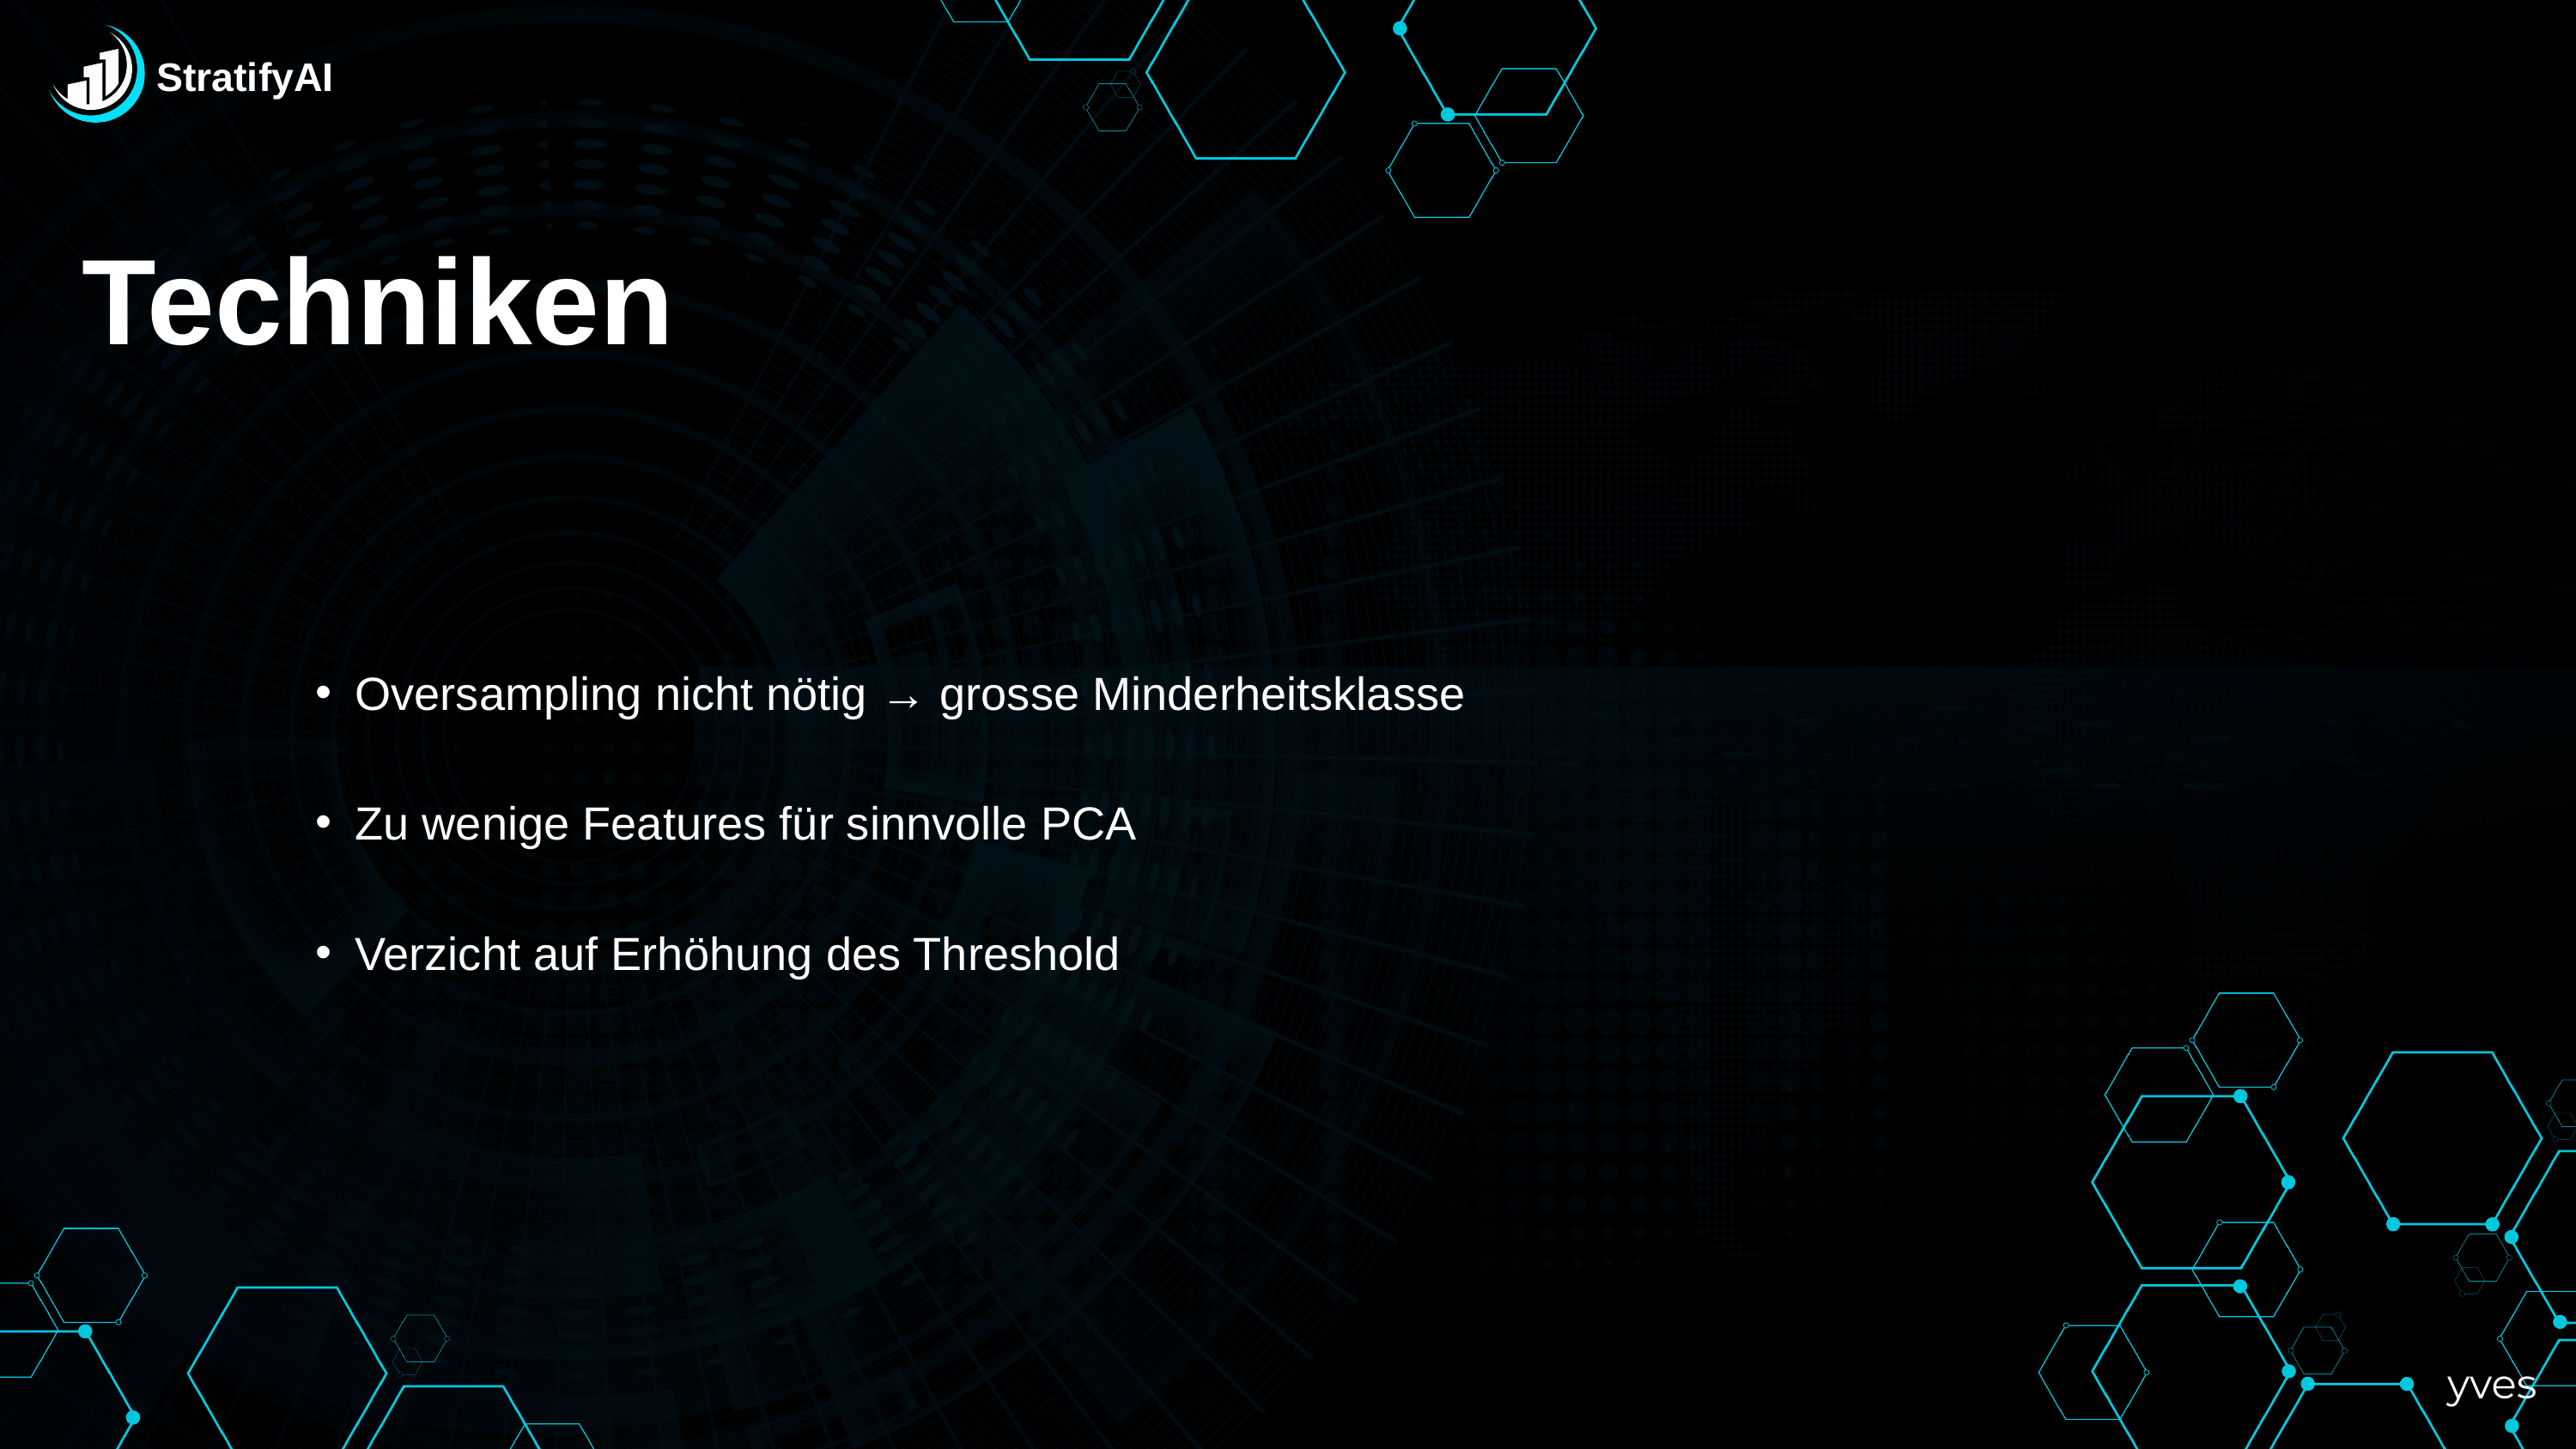

StratifyAI
Techniken
Oversampling nicht nötig → grosse Minderheitsklasse

Zu wenige Features für sinnvolle PCA

Verzicht auf Erhöhung des Threshold

yves